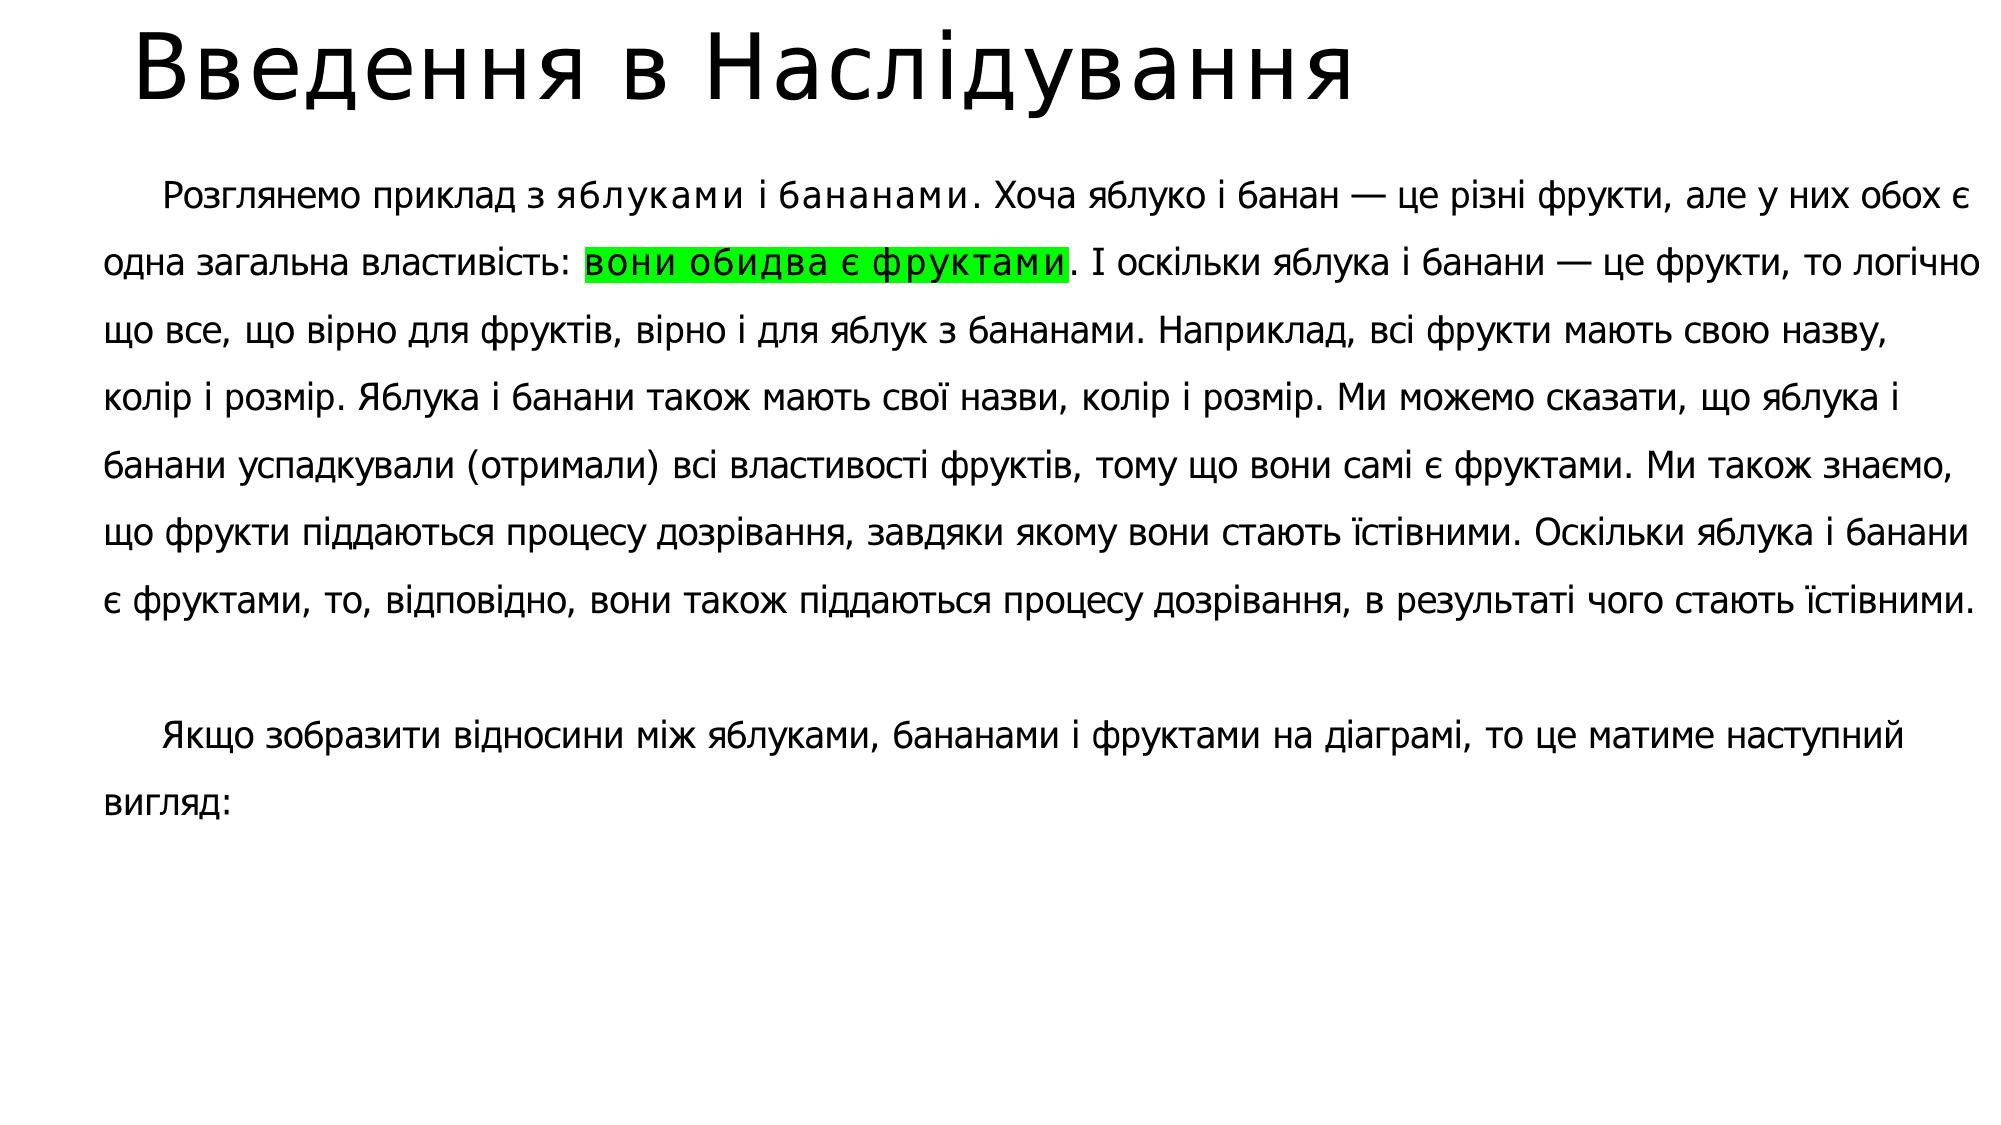

# Введення в Наслідування
Розглянемо приклад з яблуками і бананами. Хоча яблуко і банан — це різні фрукти, але у них обох є одна загальна властивість: вони обидва є фруктами. І оскільки яблука і банани — це фрукти, то логічно що все, що вірно для фруктів, вірно і для яблук з бананами. Наприклад, всі фрукти мають свою назву, колір і розмір. Яблука і банани також мають свої назви, колір і розмір. Ми можемо сказати, що яблука і банани успадкували (отримали) всі властивості фруктів, тому що вони самі є фруктами. Ми також знаємо, що фрукти піддаються процесу дозрівання, завдяки якому вони стають їстівними. Оскільки яблука і банани є фруктами, то, відповідно, вони також піддаються процесу дозрівання, в результаті чого стають їстівними.

Якщо зобразити відносини між яблуками, бананами і фруктами на діаграмі, то це матиме наступний вигляд: